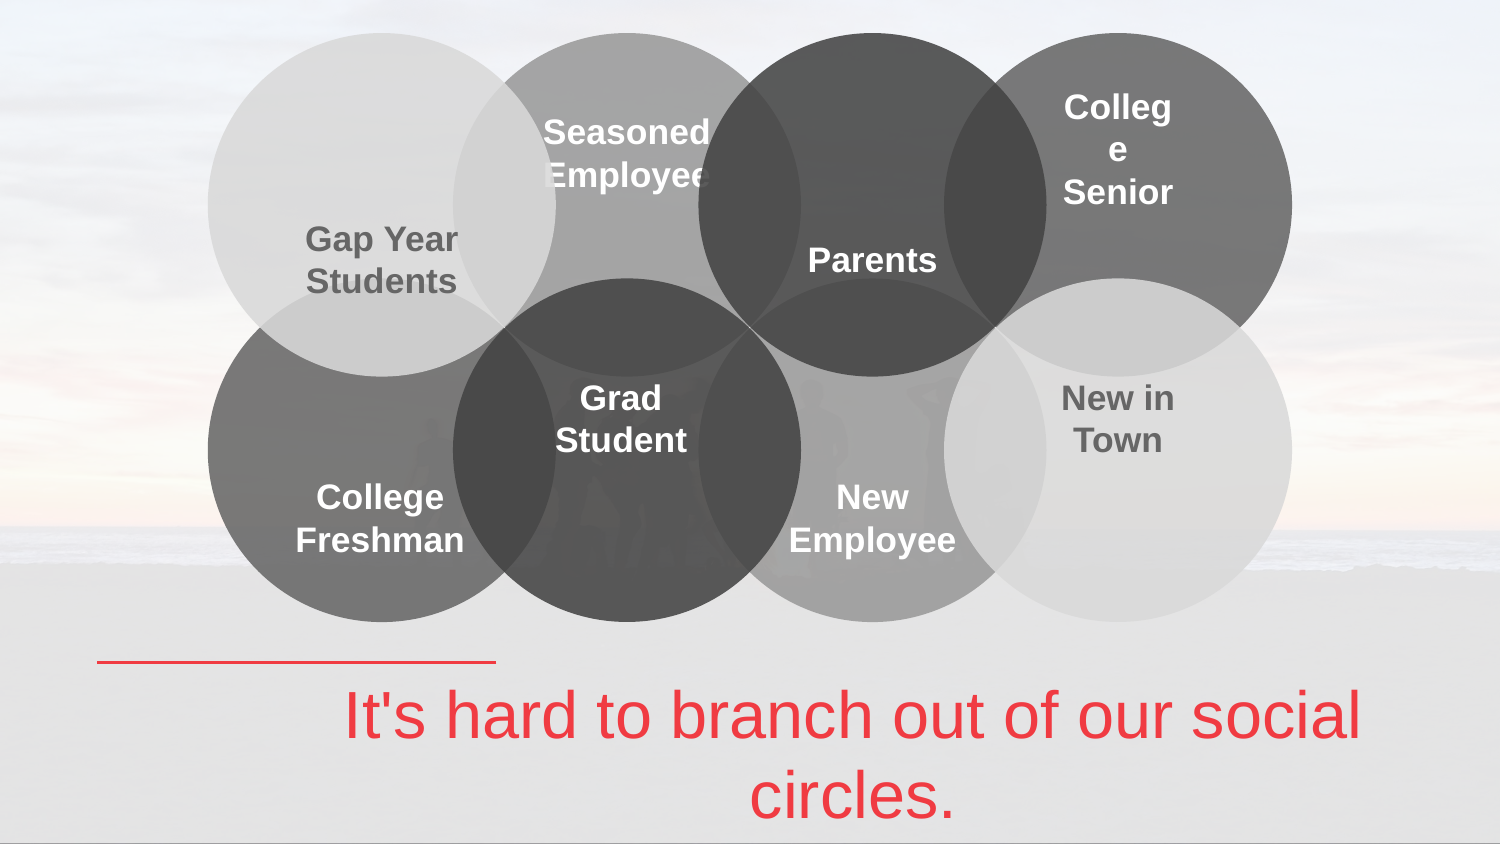

Seasoned Employee
College Senior
Gap Year Students
Parents

Grad
Student
New in Town
College
Freshman
New Employee
It's hard to branch out of our social circles.